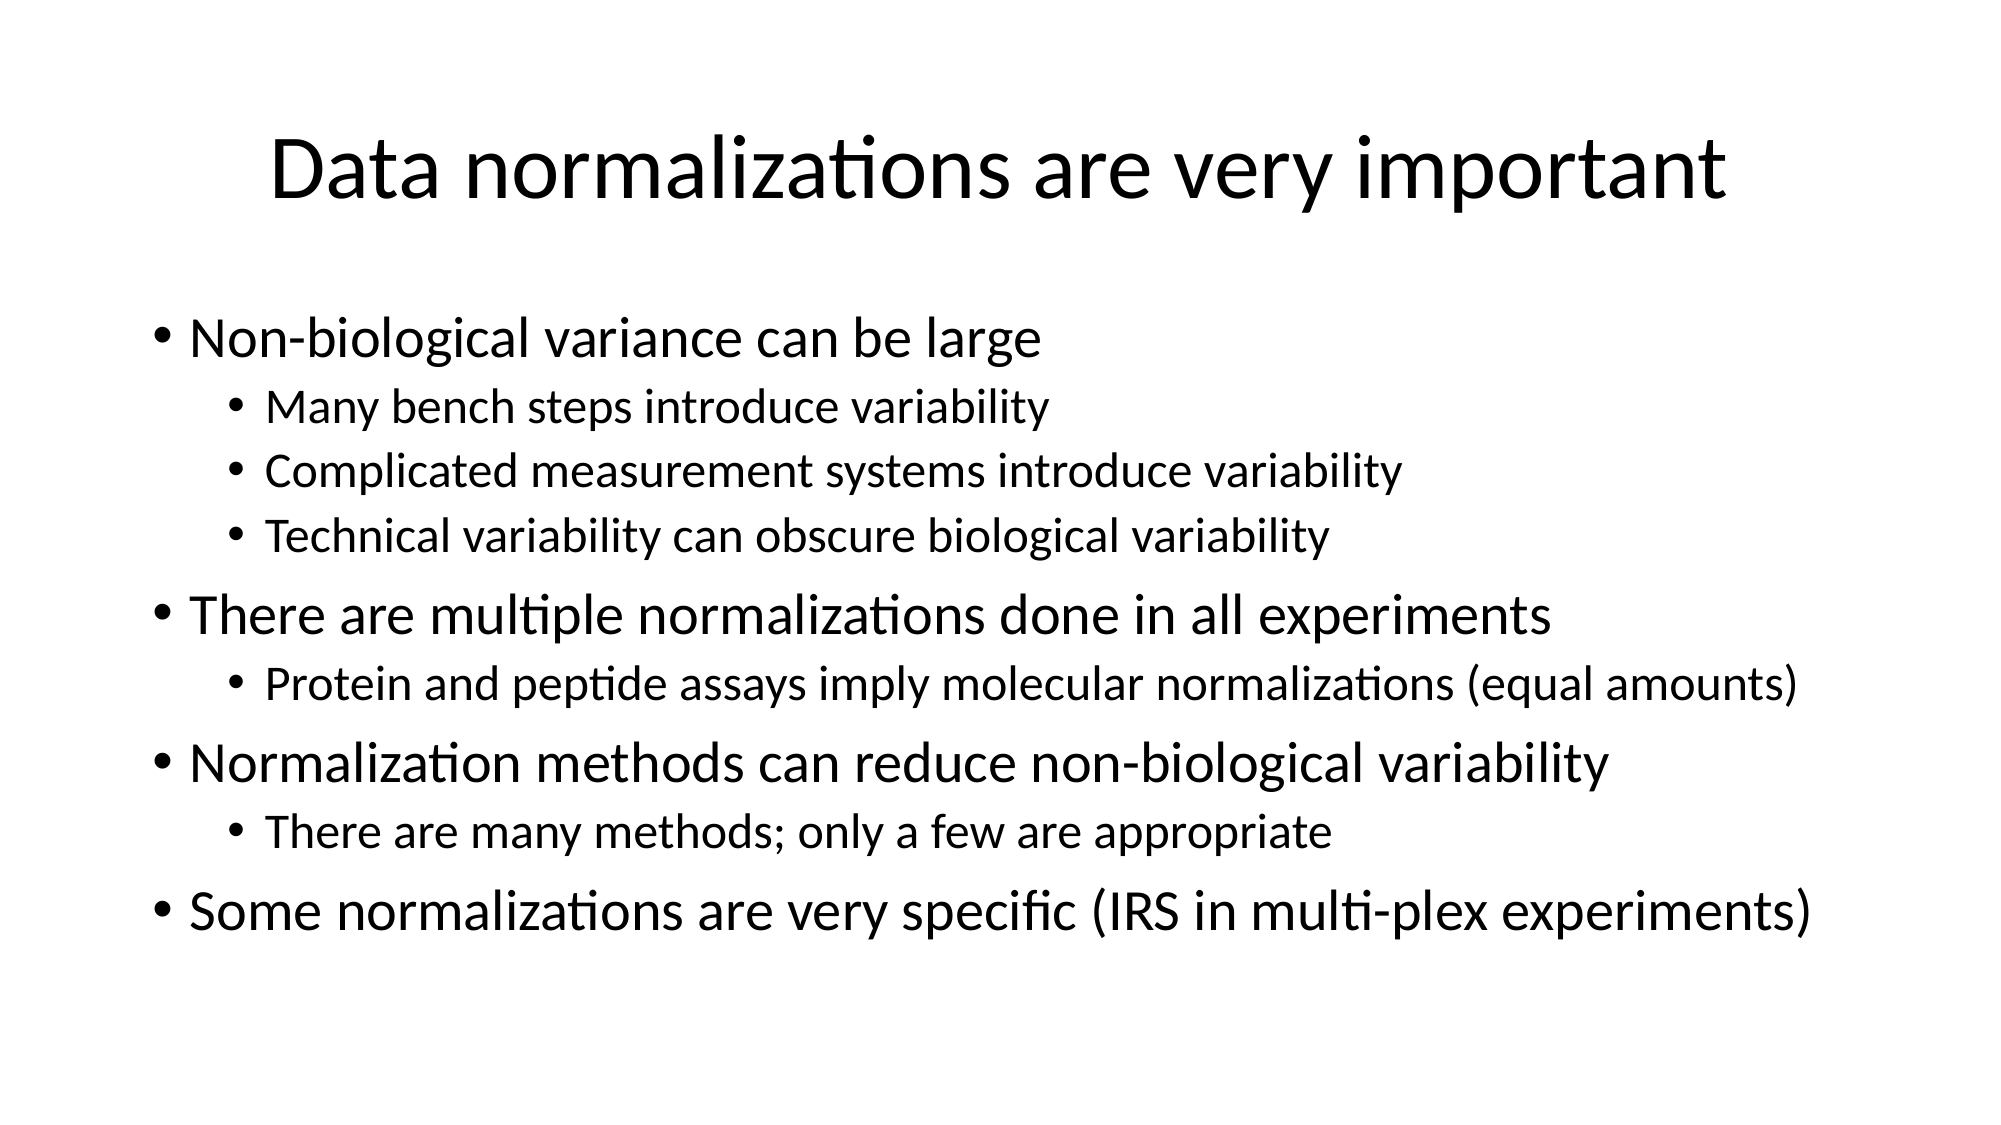

# Data normalizations are very important
Non-biological variance can be large
Many bench steps introduce variability
Complicated measurement systems introduce variability
Technical variability can obscure biological variability
There are multiple normalizations done in all experiments
Protein and peptide assays imply molecular normalizations (equal amounts)
Normalization methods can reduce non-biological variability
There are many methods; only a few are appropriate
Some normalizations are very specific (IRS in multi-plex experiments)